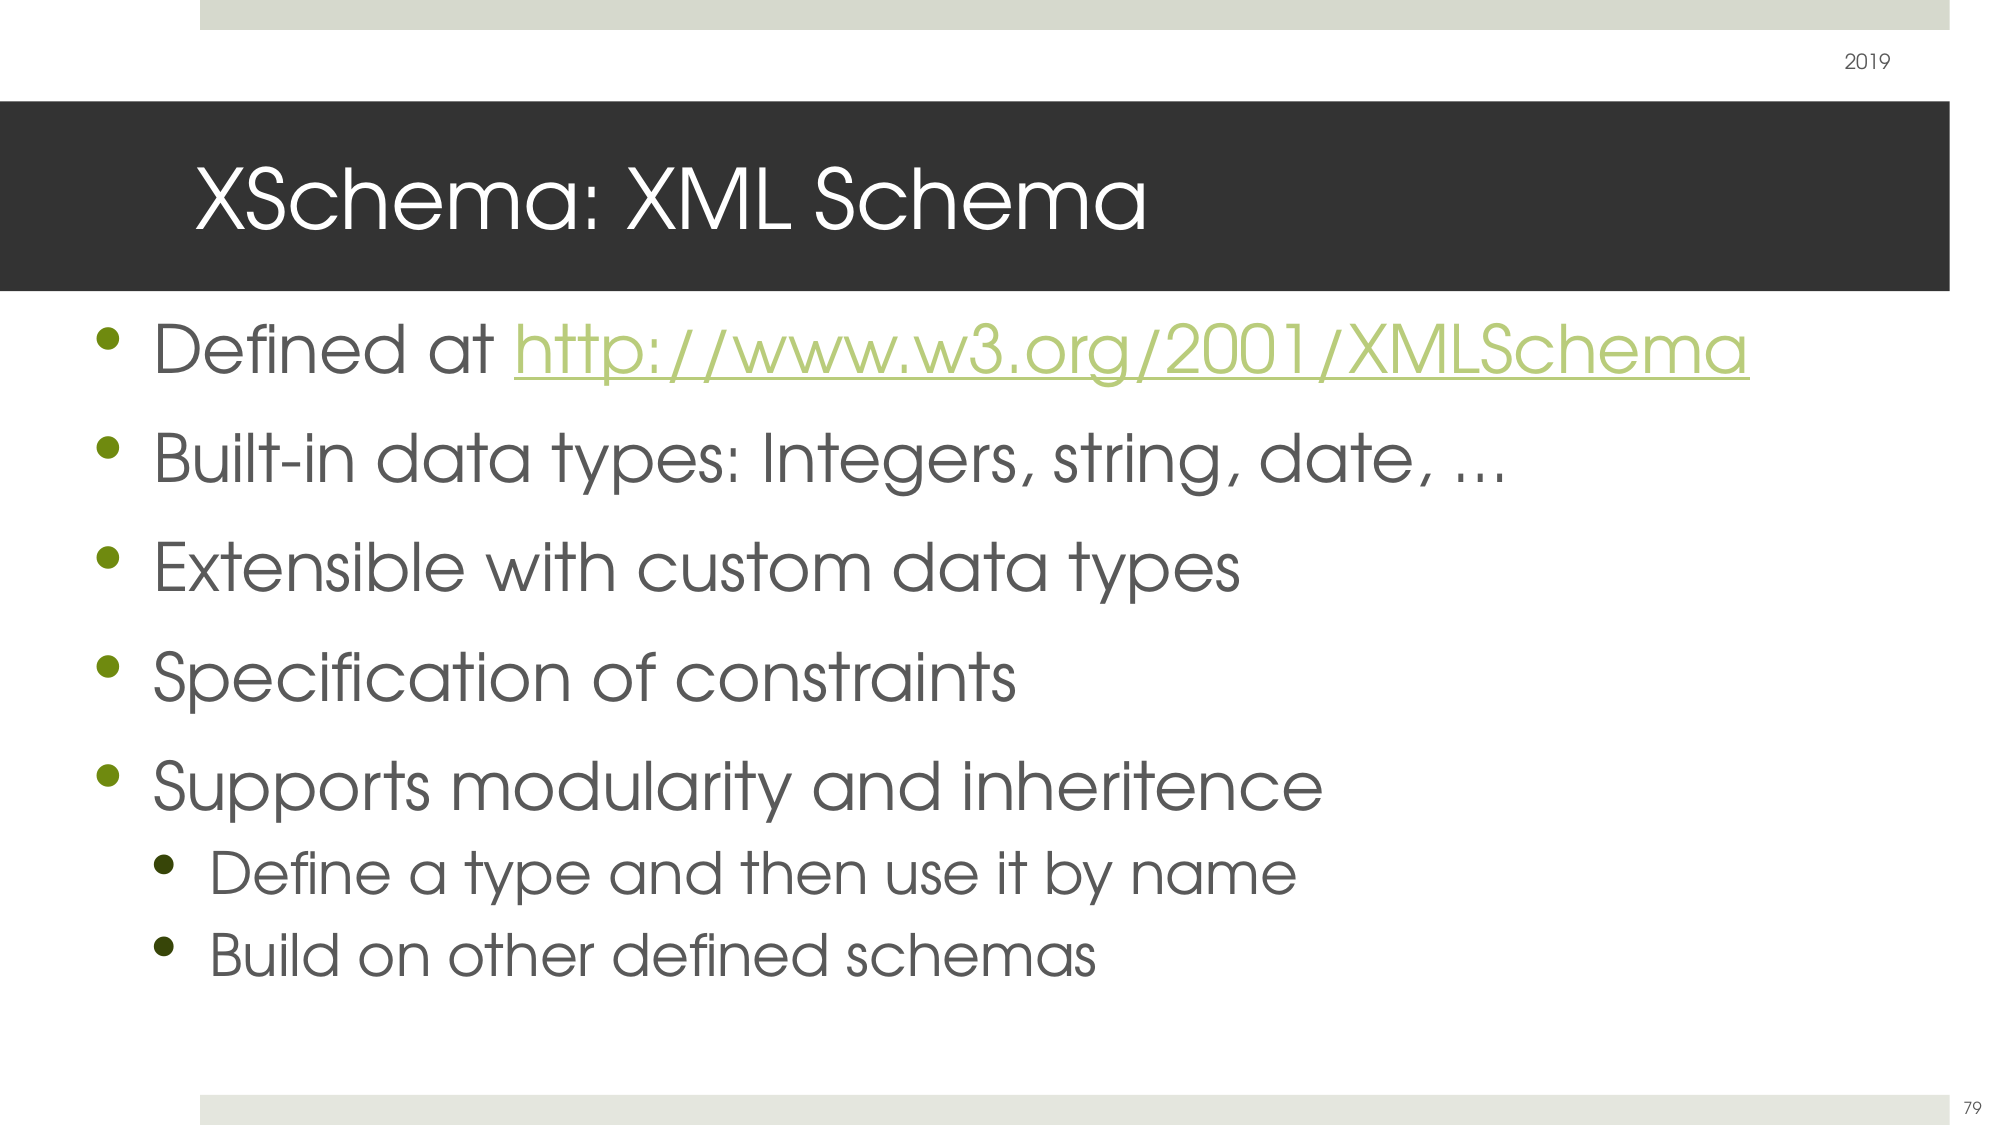

2019
# XSchema: XML Schema
Defined at http://www.w3.org/2001/XMLSchema
Built-in data types: Integers, string, date, …
Extensible with custom data types
Specification of constraints
Supports modularity and inheritence
Define a type and then use it by name
Build on other defined schemas
79